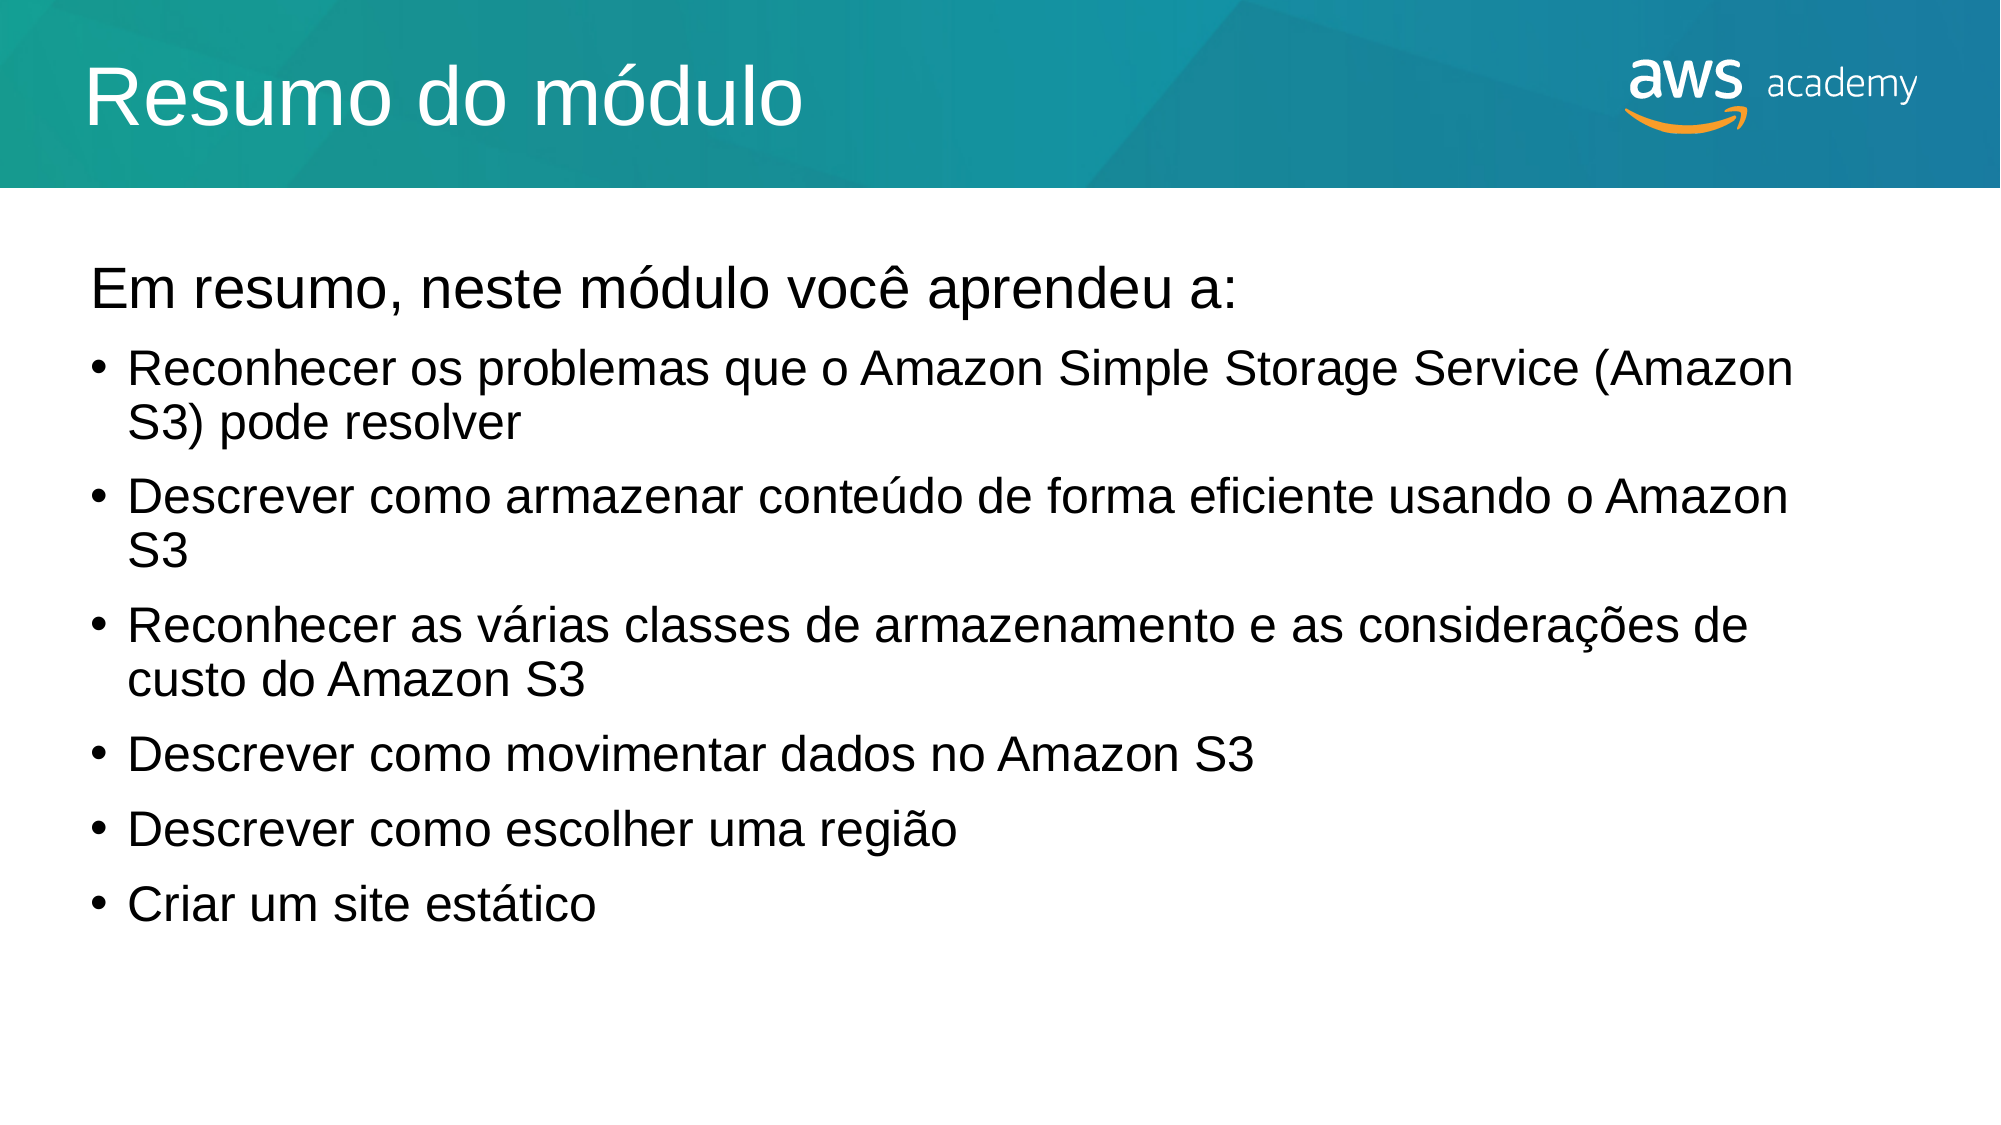

# Resumo do módulo
Em resumo, neste módulo você aprendeu a:
Reconhecer os problemas que o Amazon Simple Storage Service (Amazon S3) pode resolver
Descrever como armazenar conteúdo de forma eficiente usando o Amazon S3
Reconhecer as várias classes de armazenamento e as considerações de custo do Amazon S3
Descrever como movimentar dados no Amazon S3
Descrever como escolher uma região
Criar um site estático